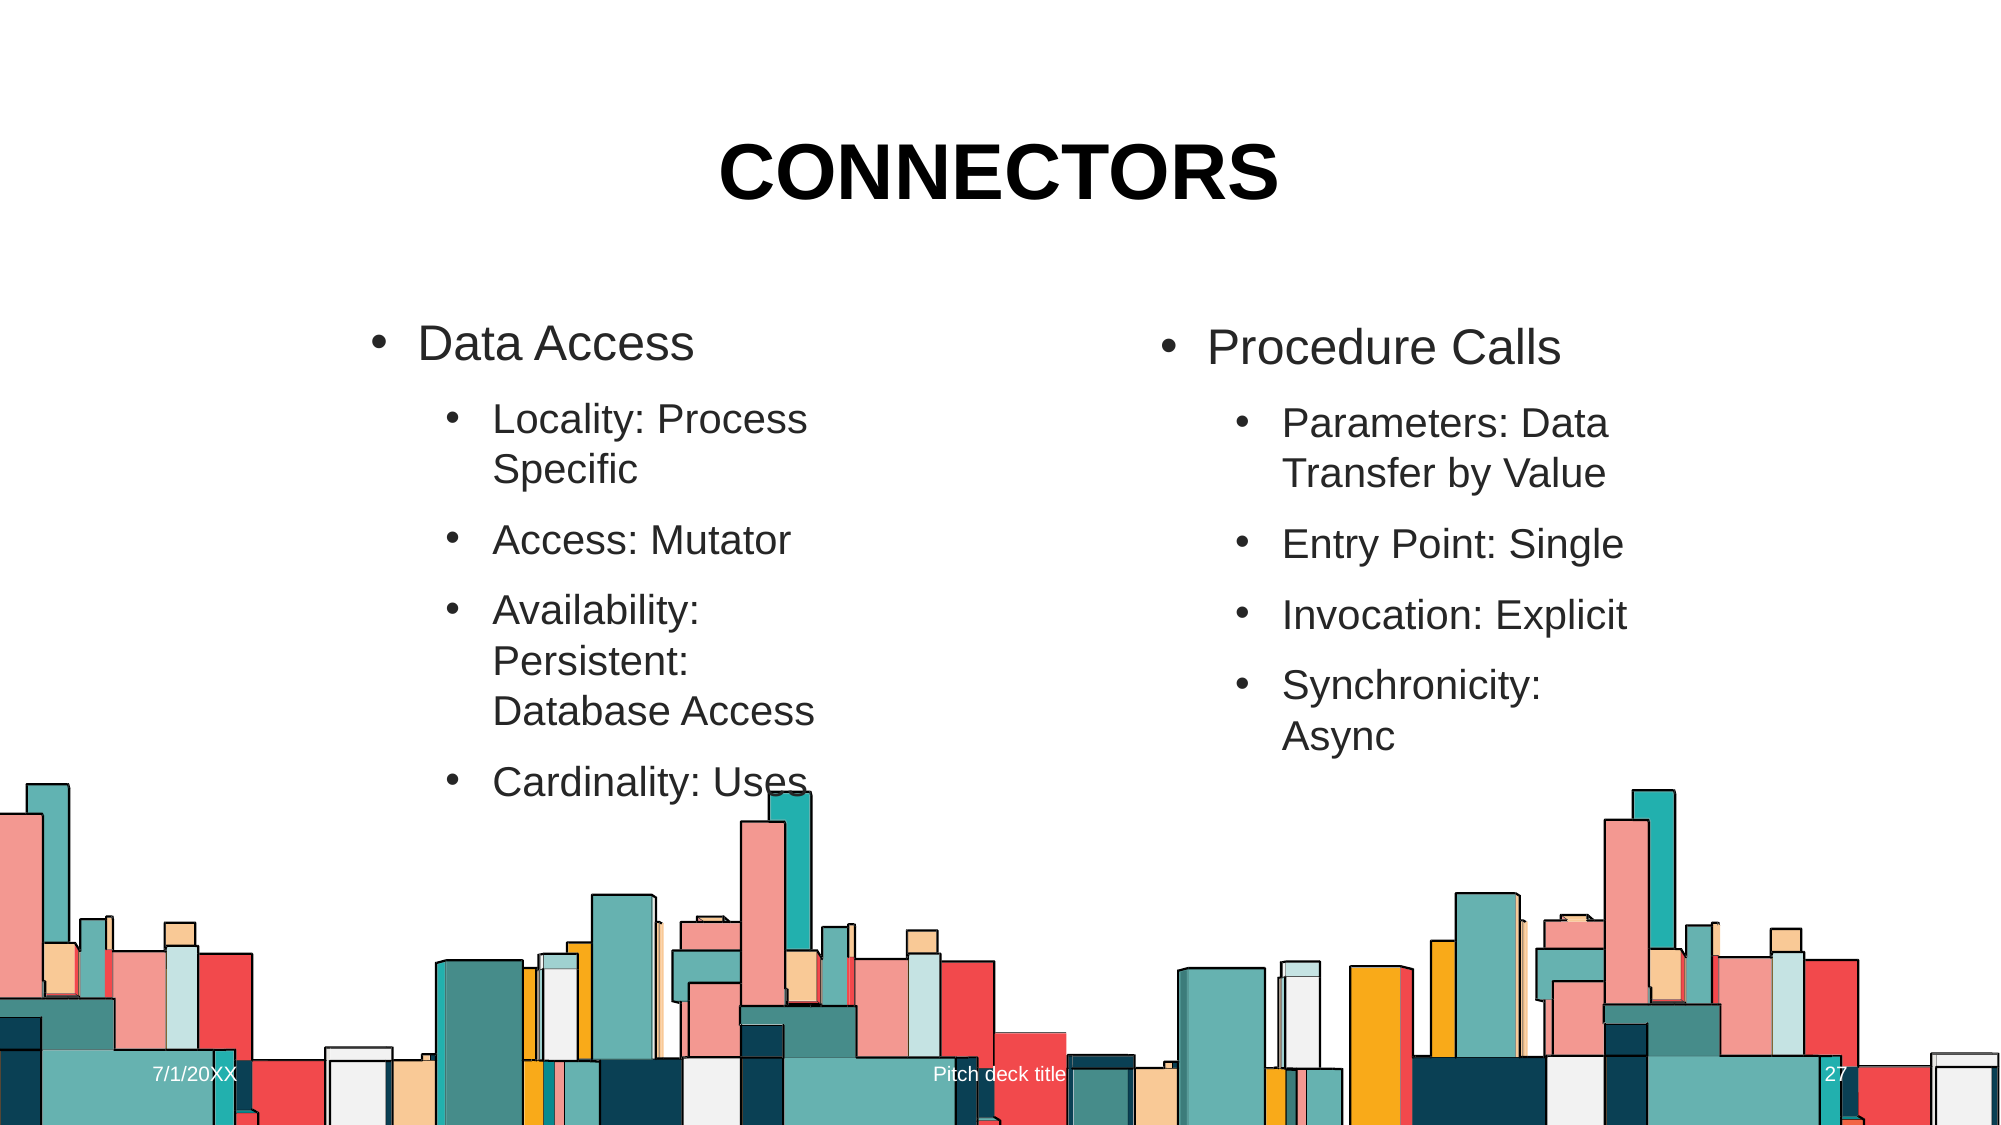

# connectors
Data Access
Locality: Process Specific
Access: Mutator
Availability: Persistent: Database Access
Cardinality: Uses
Procedure Calls
Parameters: Data Transfer by Value
Entry Point: Single
Invocation: Explicit
Synchronicity: Async
7/1/20XX
Pitch deck title
27